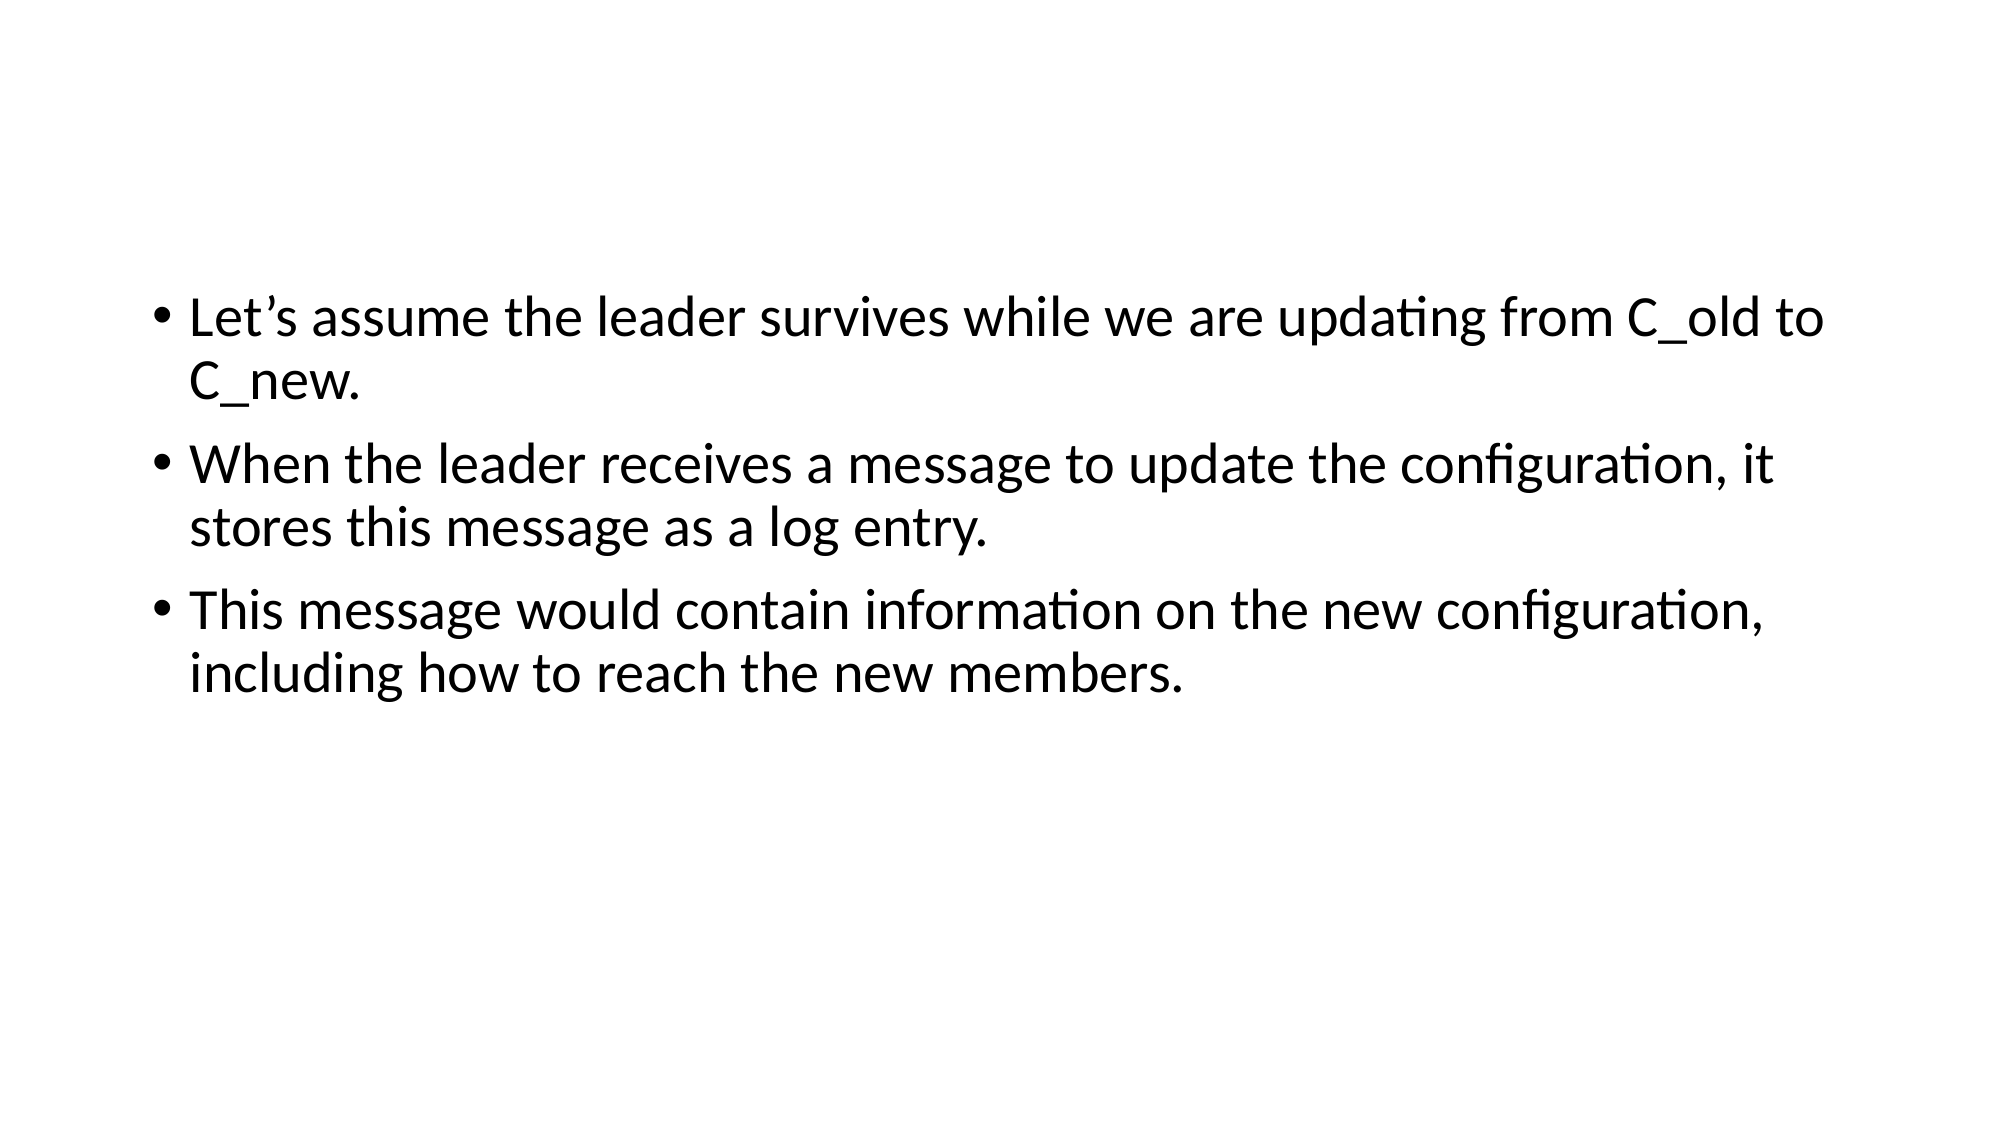

# Raft Uses Raft to Update Raft
Let’s assume the leader survives while we are updating from C_old to C_new.
When the leader receives a message to update the configuration, it stores this message as a log entry.
This message would contain information on the new configuration, including how to reach the new members.